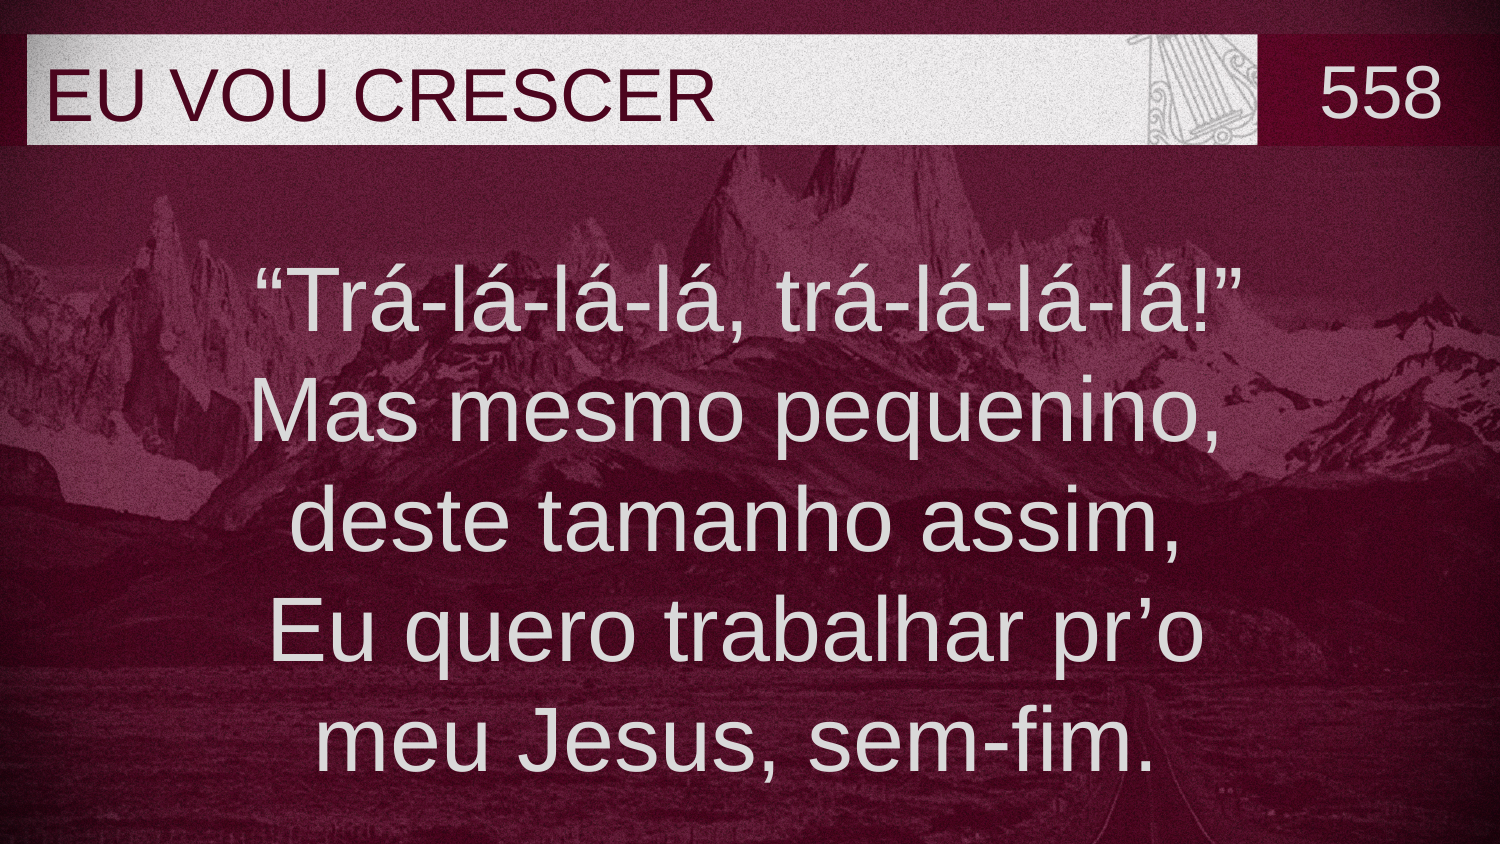

# EU VOU CRESCER
558
“Trá-lá-lá-lá, trá-lá-lá-lá!”
Mas mesmo pequenino,
deste tamanho assim,
Eu quero trabalhar pr’o
meu Jesus, sem-fim.